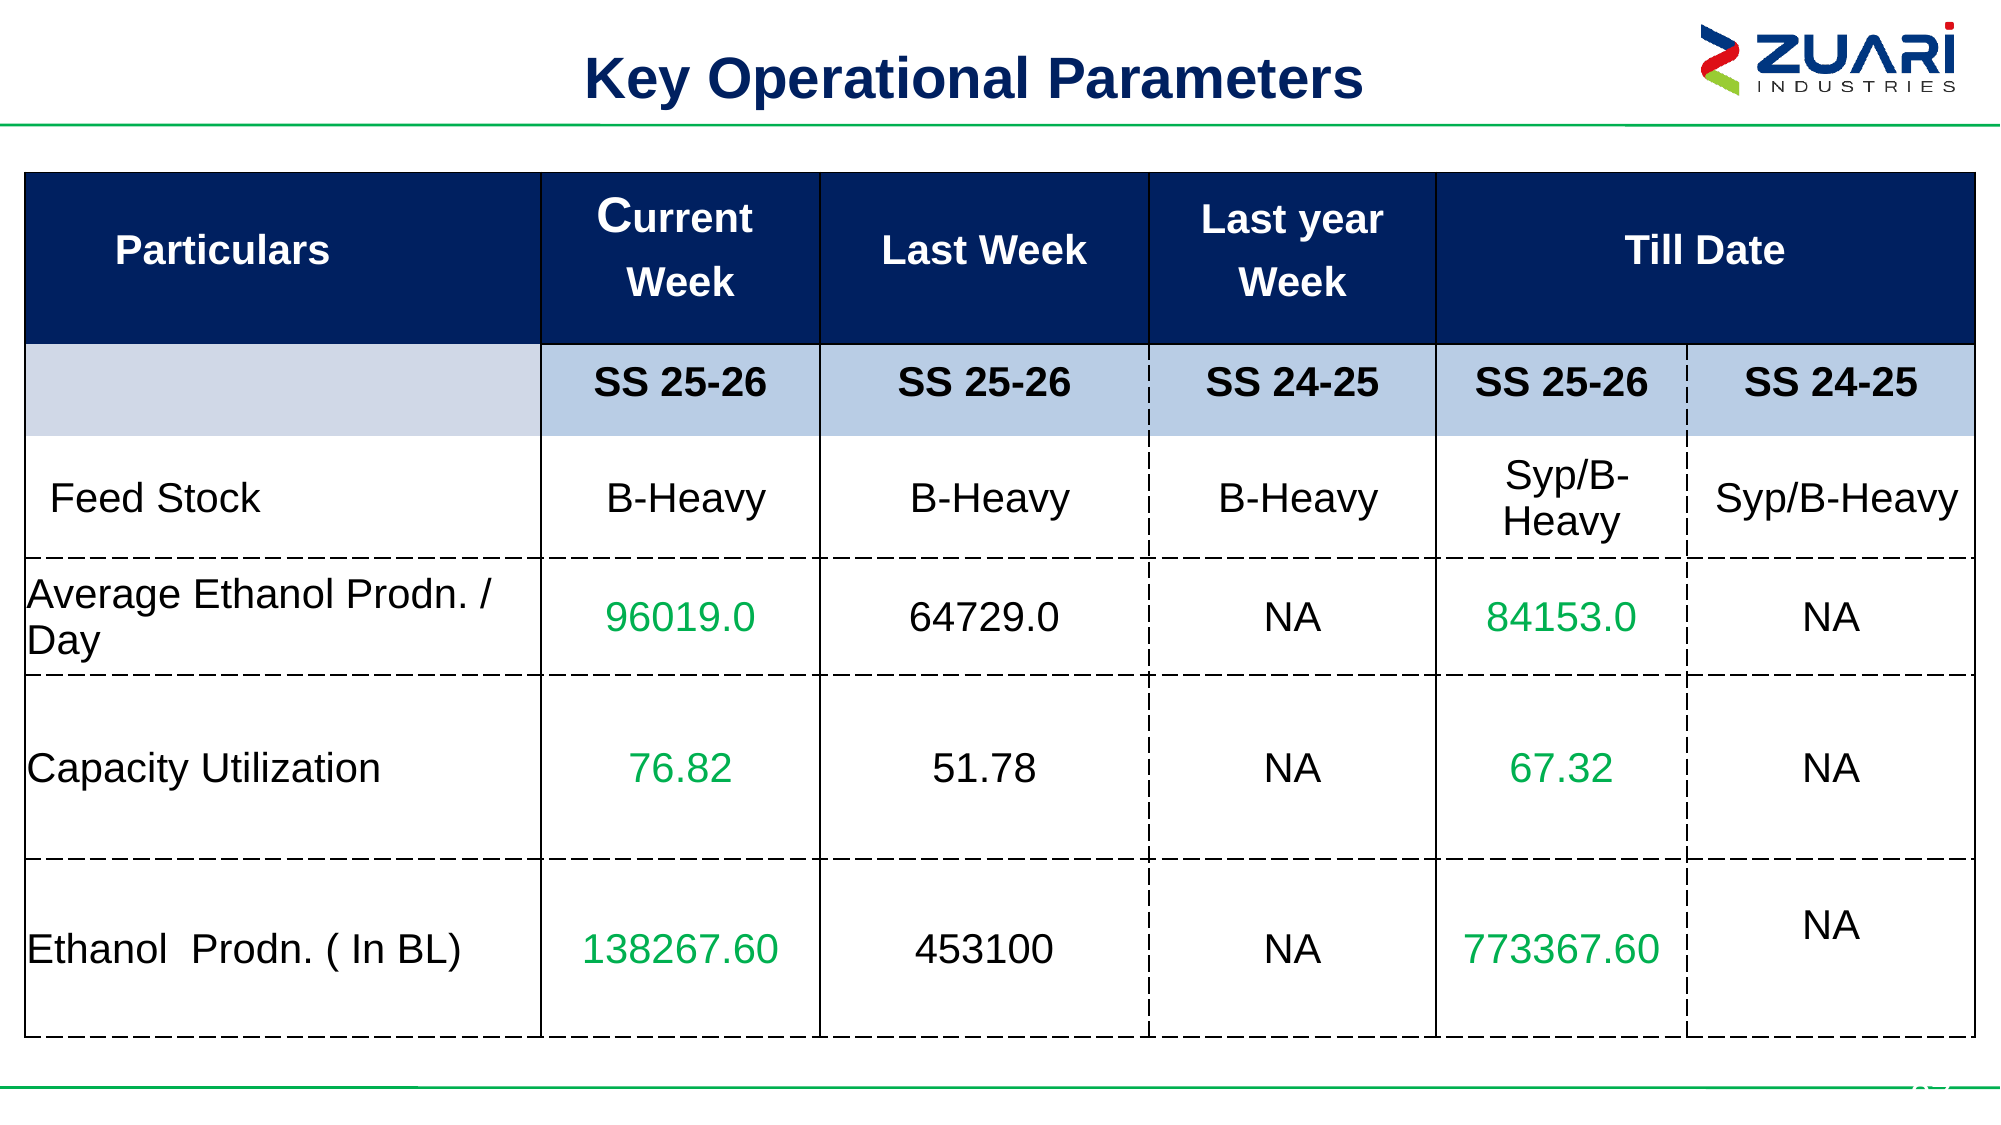

Key Operational Parameters

| Particulars | Current Week | Last Week | Last year Week | Till Date |  |
| --- | --- | --- | --- | --- | --- |
|  | SS 25-26 | SS 25-26 | SS 24-25 | SS 25-26 | SS 24-25 |
| Feed Stock | B-Heavy | B-Heavy | B-Heavy | Syp/B-Heavy | Syp/B-Heavy |
| Average Ethanol Prodn. / Day | 96019.0 | 64729.0 | NA | 84153.0 | NA |
| Capacity Utilization | 76.82 | 51.78 | NA | 67.32 | NA |
| Ethanol Prodn. ( In BL) | 138267.60 | 453100 | NA | 773367.60 | NA |
87